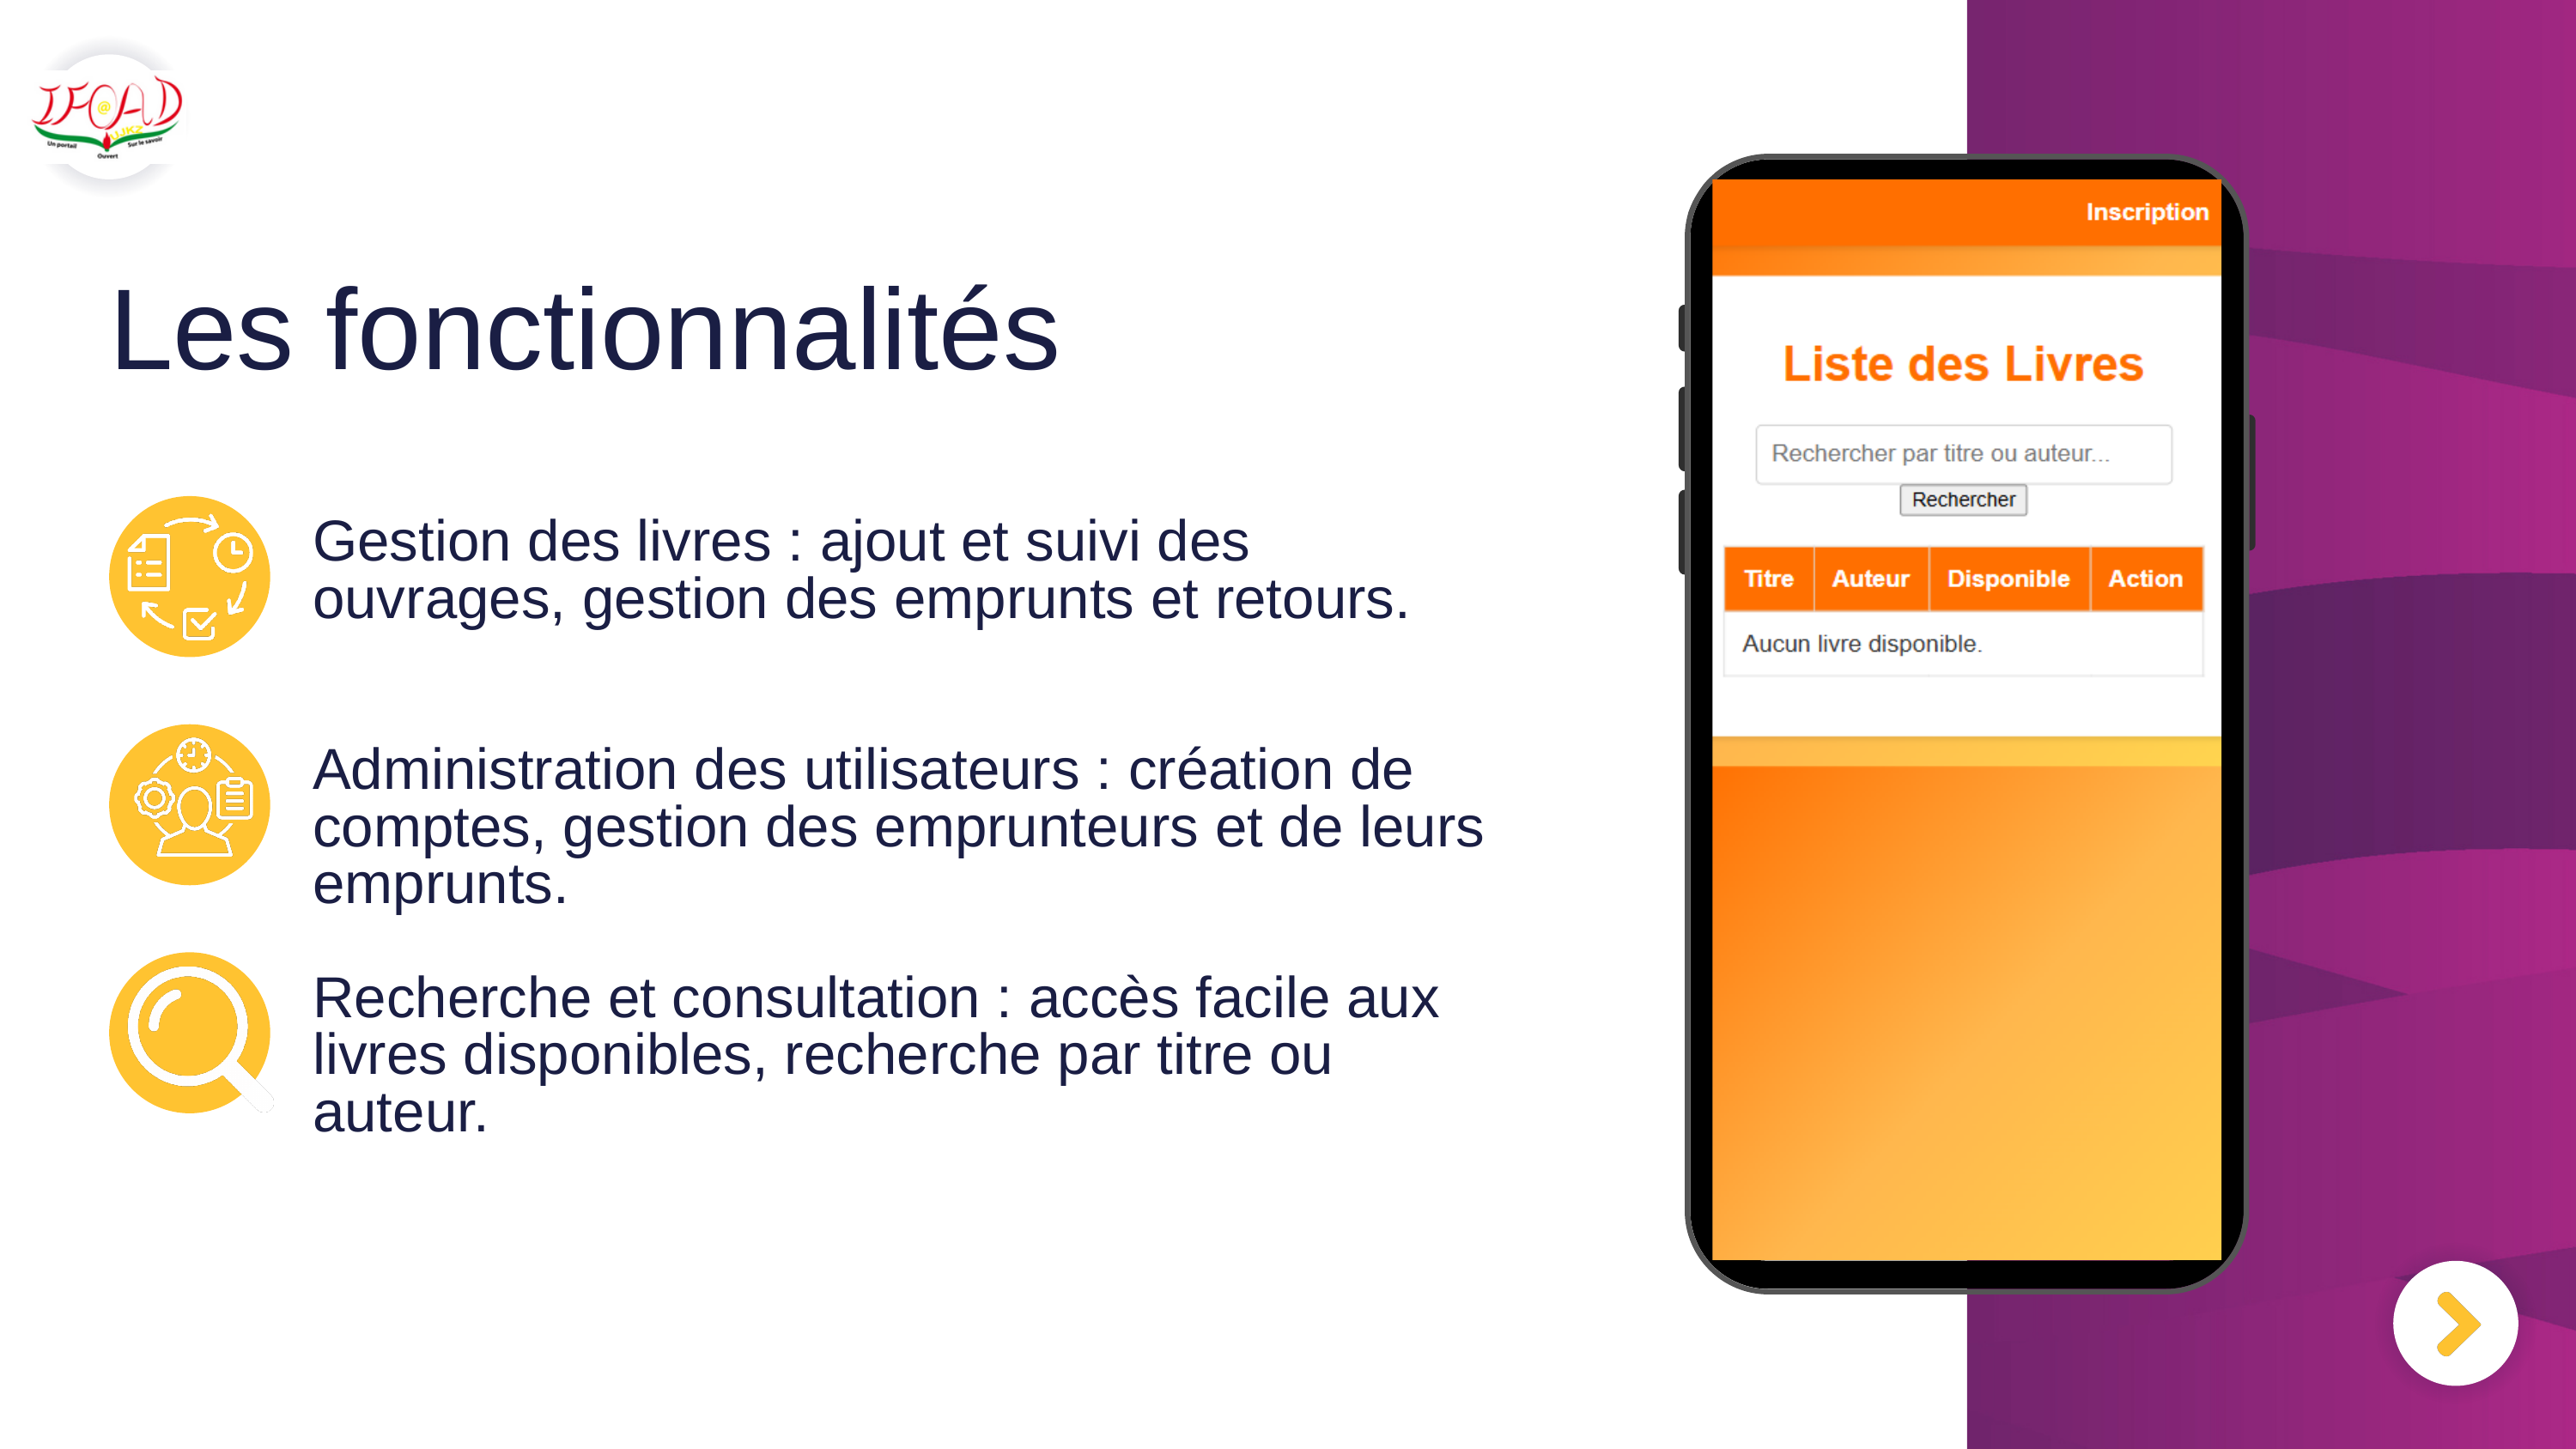

Les fonctionnalités

Gestion des livres : ajout et suivi des ouvrages, gestion des emprunts et retours.

Administration des utilisateurs : création de comptes, gestion des emprunteurs et de leurs emprunts.

Recherche et consultation : accès facile aux livres disponibles, recherche par titre ou auteur.